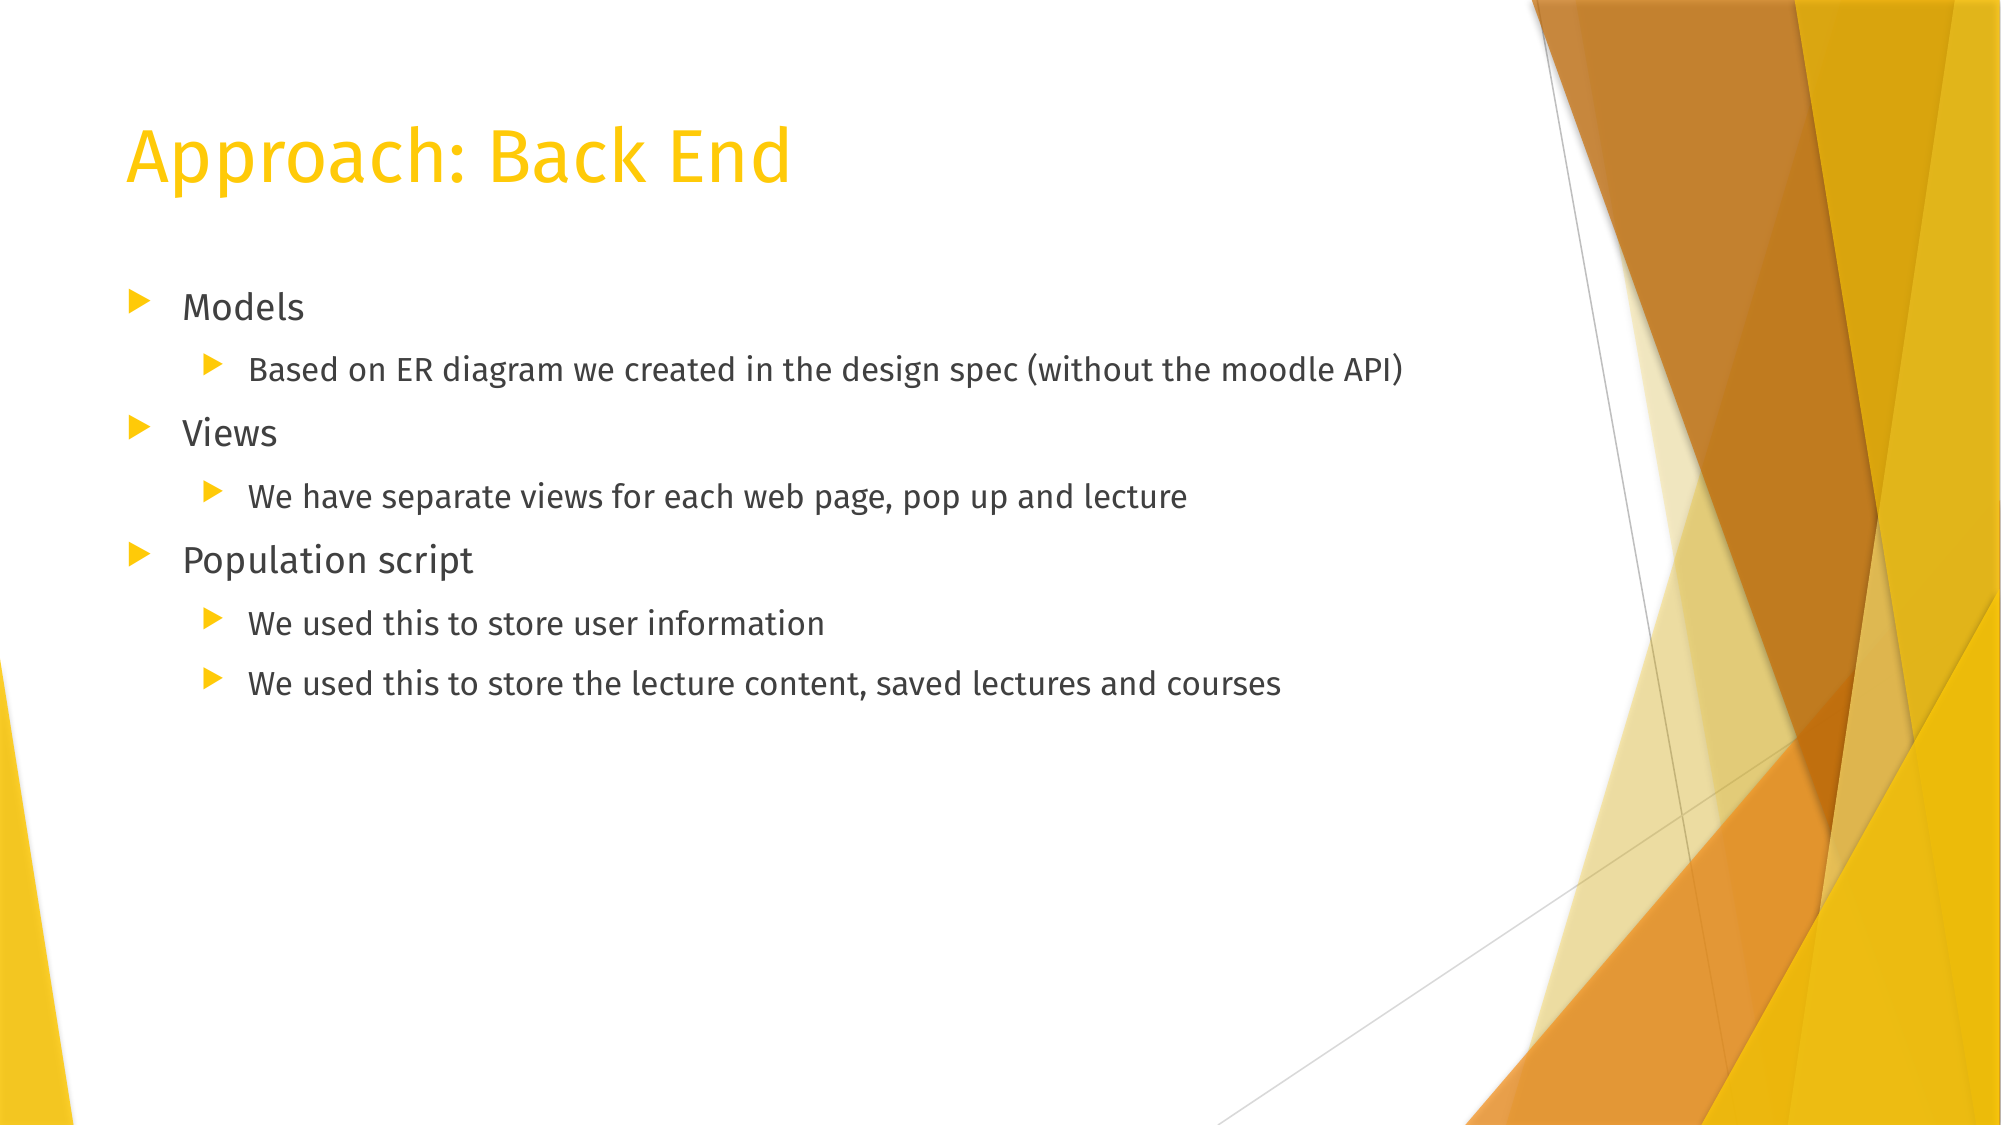

# Approach: Back End
Models
Based on ER diagram we created in the design spec (without the moodle API)
Views
We have separate views for each web page, pop up and lecture
Population script
We used this to store user information
We used this to store the lecture content, saved lectures and courses